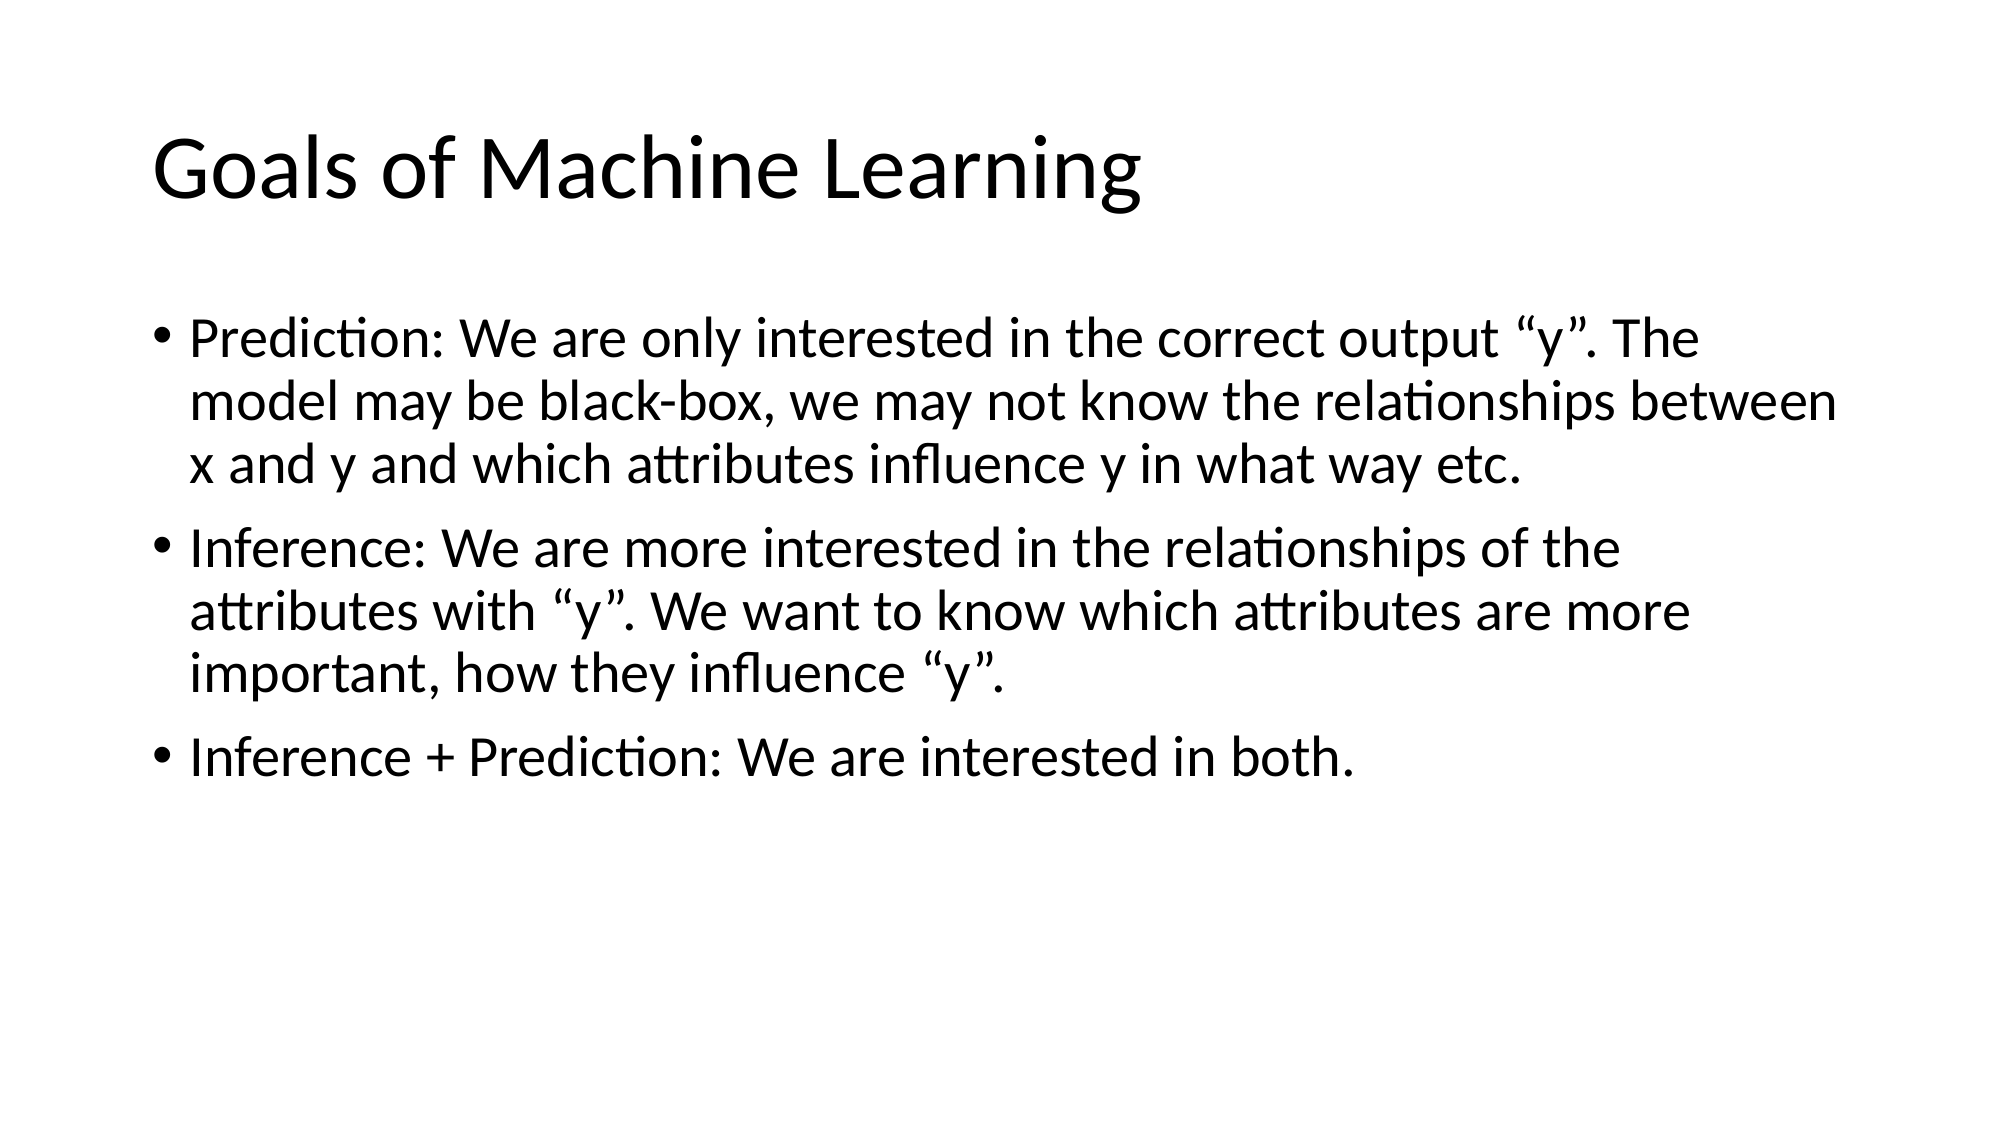

# Goals of Machine Learning
Prediction: We are only interested in the correct output “y”. The model may be black-box, we may not know the relationships between x and y and which attributes influence y in what way etc.
Inference: We are more interested in the relationships of the attributes with “y”. We want to know which attributes are more important, how they influence “y”.
Inference + Prediction: We are interested in both.